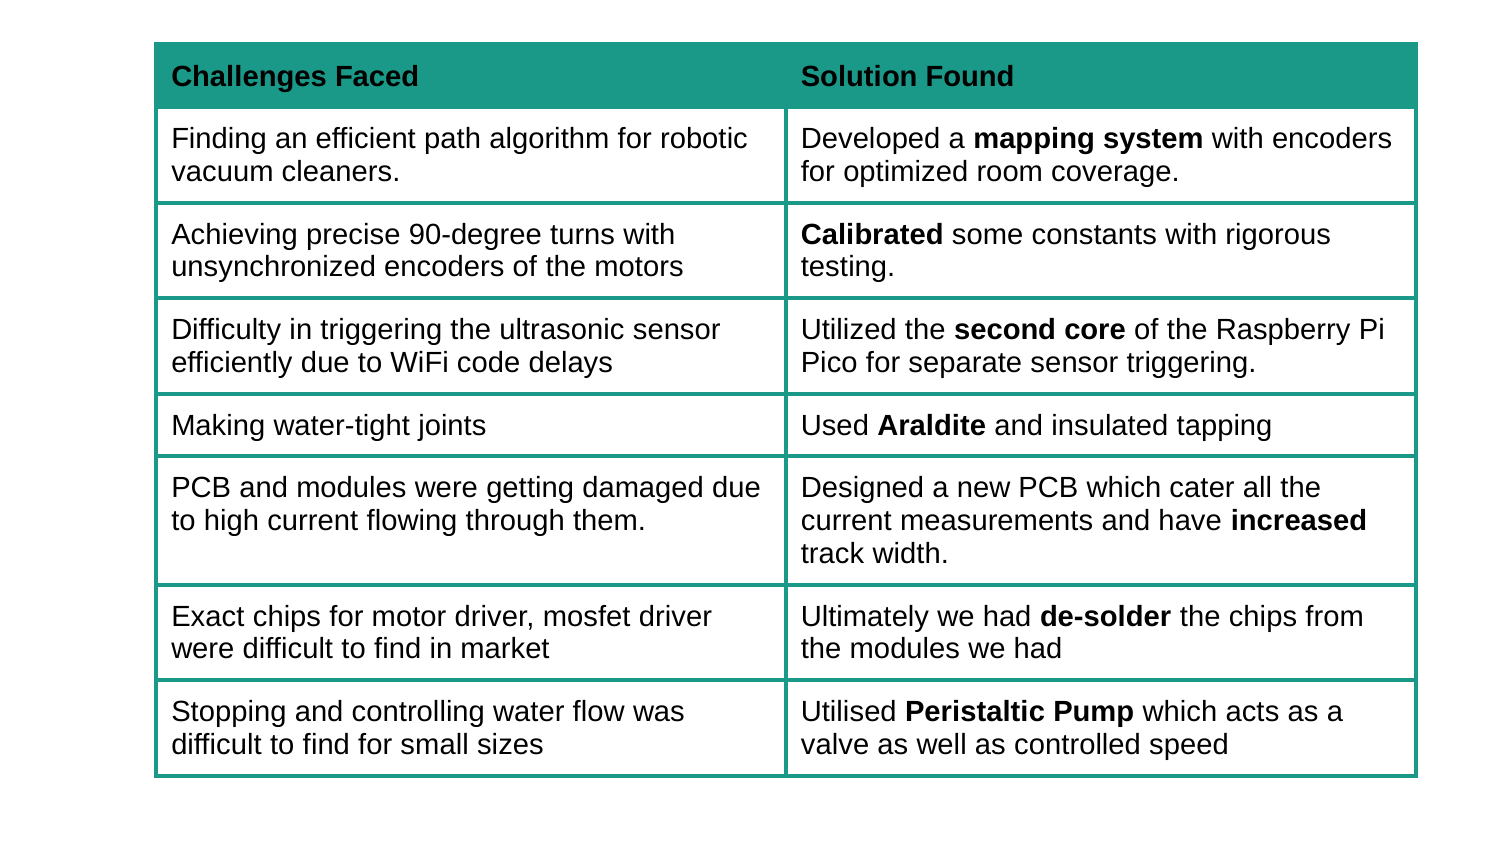

| Challenges Faced | Solution Found |
| --- | --- |
| Finding an efficient path algorithm for robotic vacuum cleaners. | Developed a mapping system with encoders for optimized room coverage. |
| Achieving precise 90-degree turns with unsynchronized encoders of the motors | Calibrated some constants with rigorous testing. |
| Difficulty in triggering the ultrasonic sensor efficiently due to WiFi code delays | Utilized the second core of the Raspberry Pi Pico for separate sensor triggering. |
| Making water-tight joints | Used Araldite and insulated tapping |
| PCB and modules were getting damaged due to high current flowing through them. | Designed a new PCB which cater all the current measurements and have increased track width. |
| Exact chips for motor driver, mosfet driver were difficult to find in market | Ultimately we had de-solder the chips from the modules we had |
| Stopping and controlling water flow was difficult to find for small sizes | Utilised Peristaltic Pump which acts as a valve as well as controlled speed |